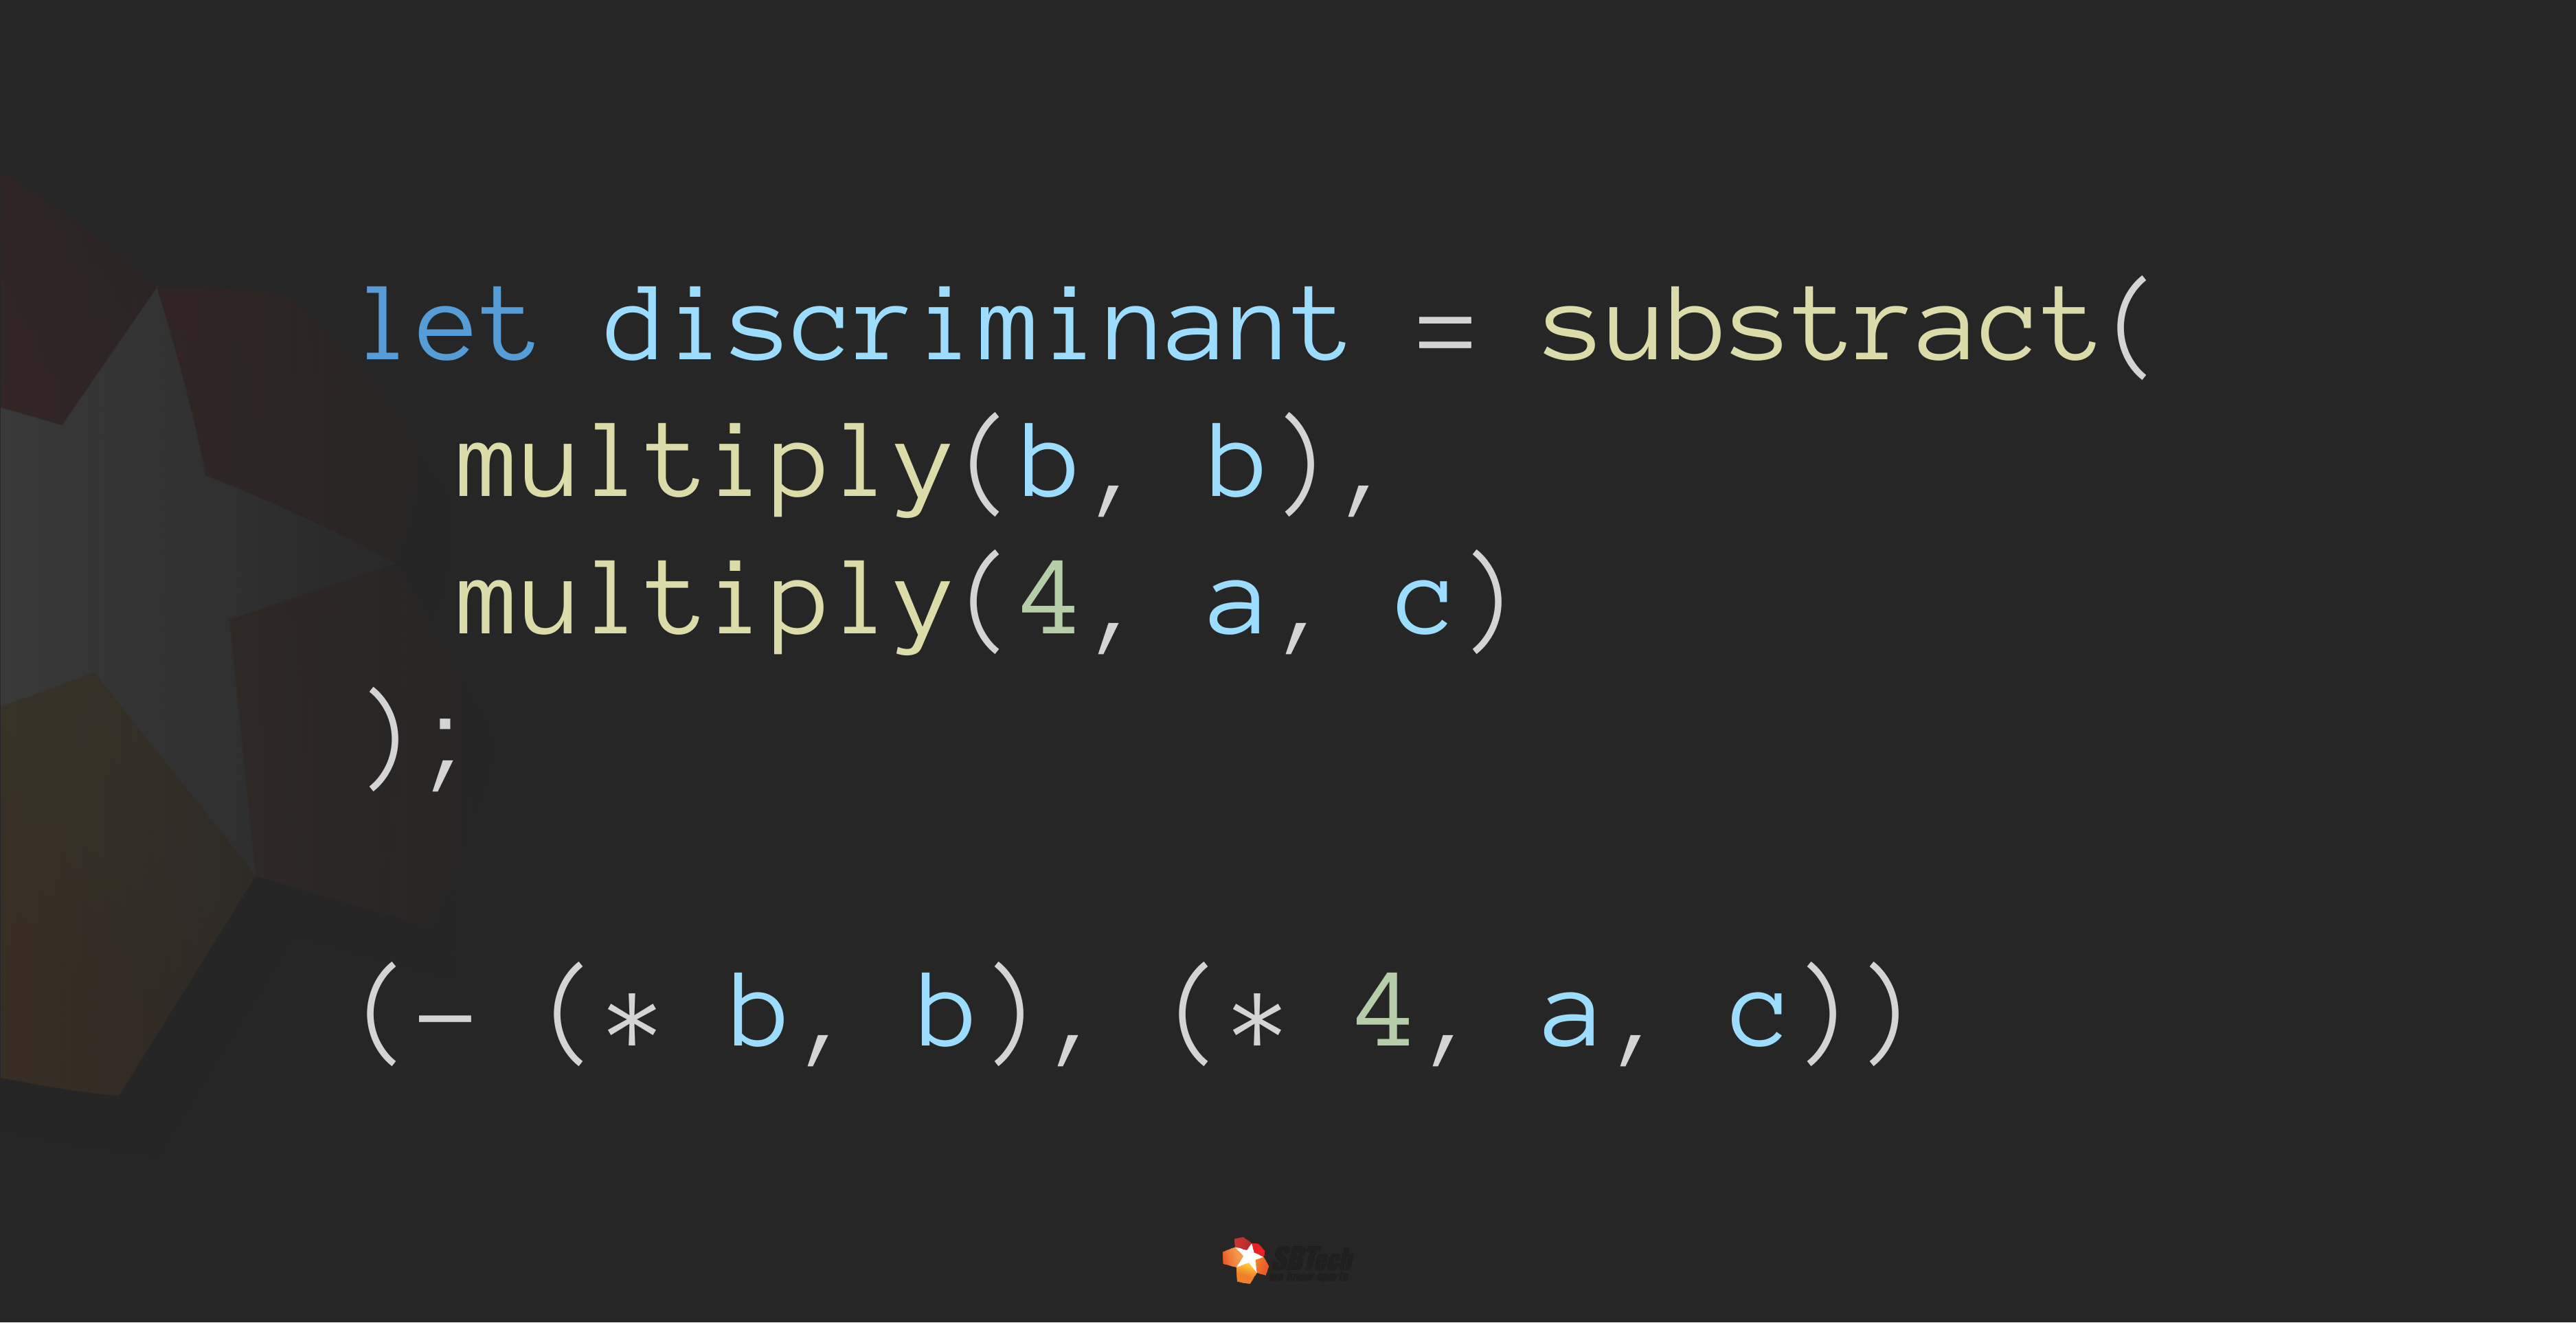

let discriminant = substract(
	multiply(b, b),
	multiply(4, a, c)
);
(- (* b, b), (* 4, a, c))